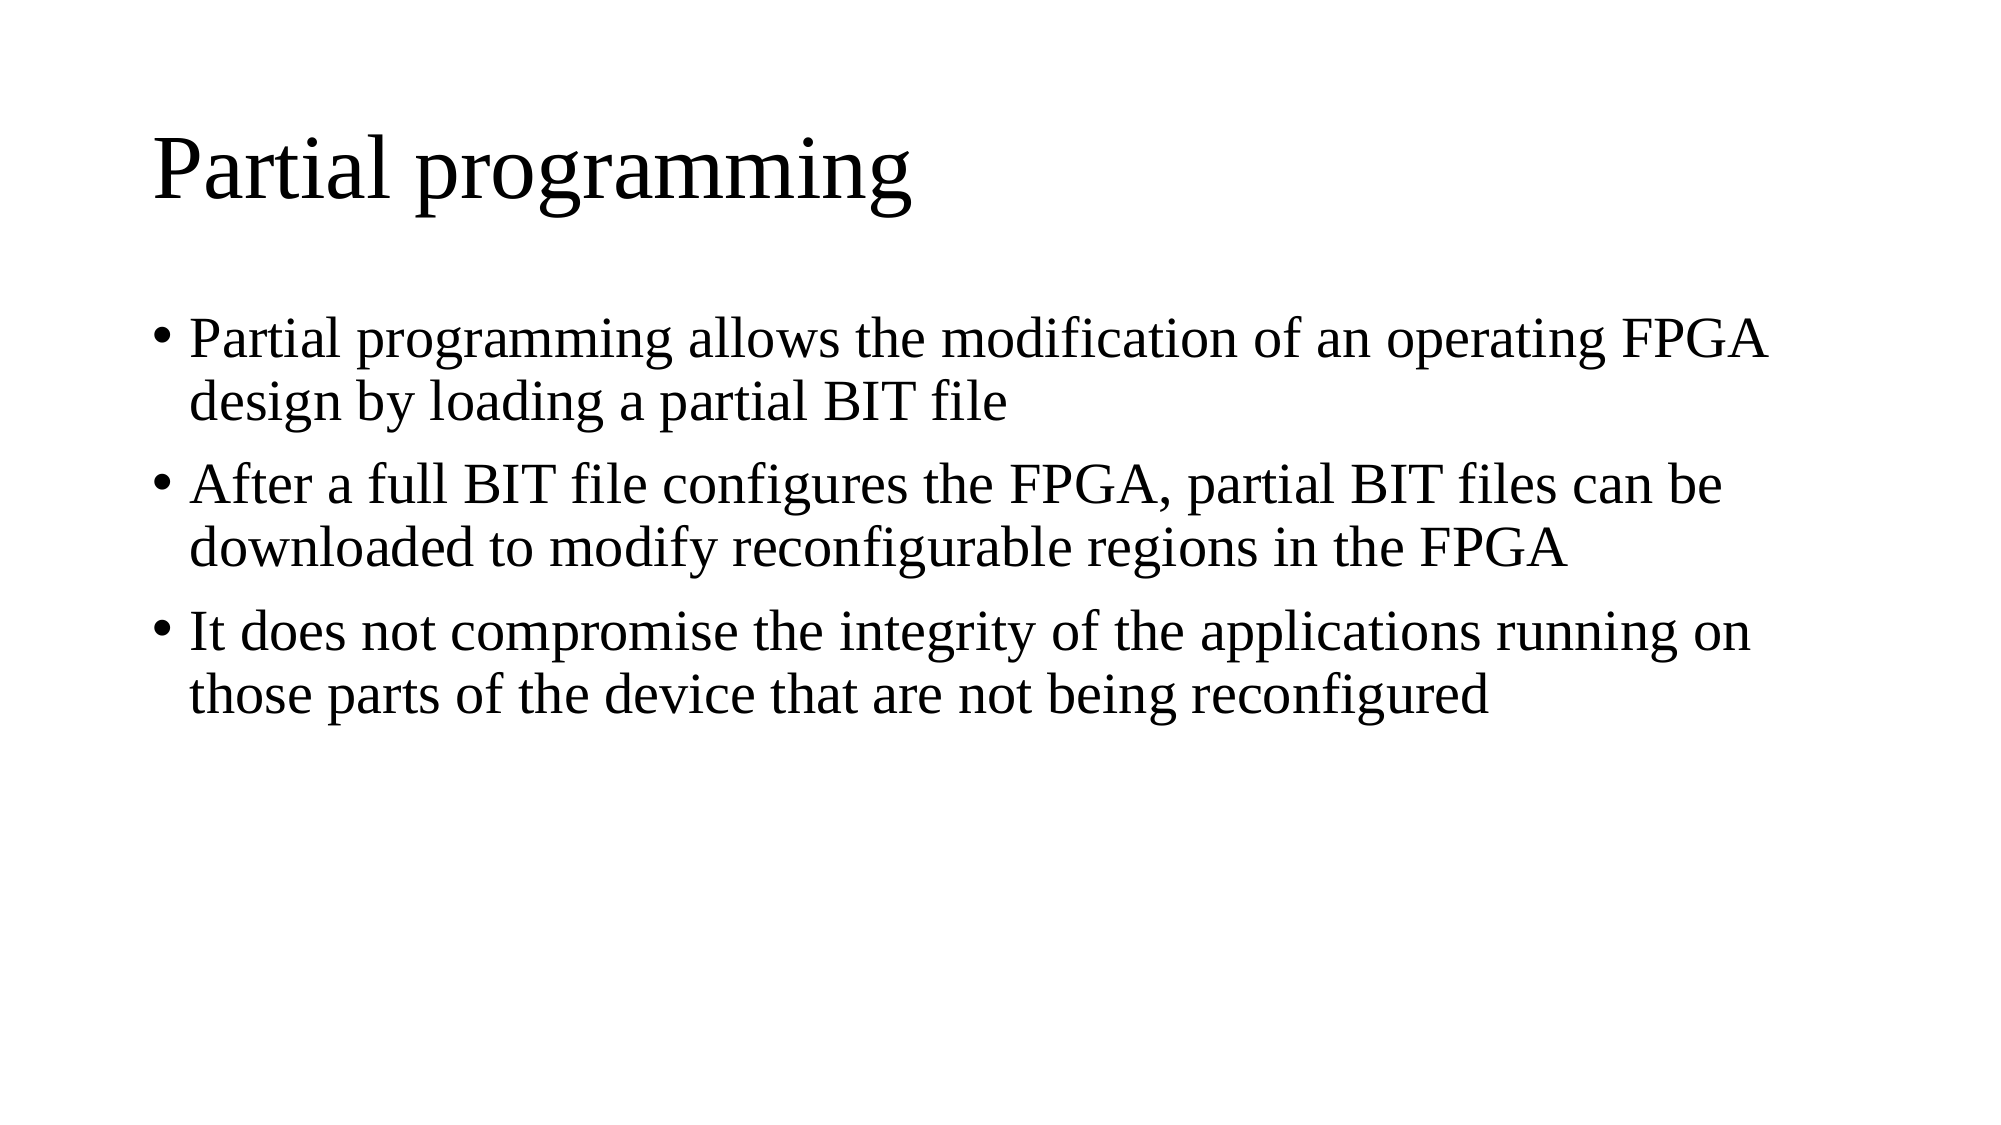

# Partial programming
Partial programming allows the modification of an operating FPGA design by loading a partial BIT file
After a full BIT file configures the FPGA, partial BIT files can be downloaded to modify reconfigurable regions in the FPGA
It does not compromise the integrity of the applications running on those parts of the device that are not being reconfigured